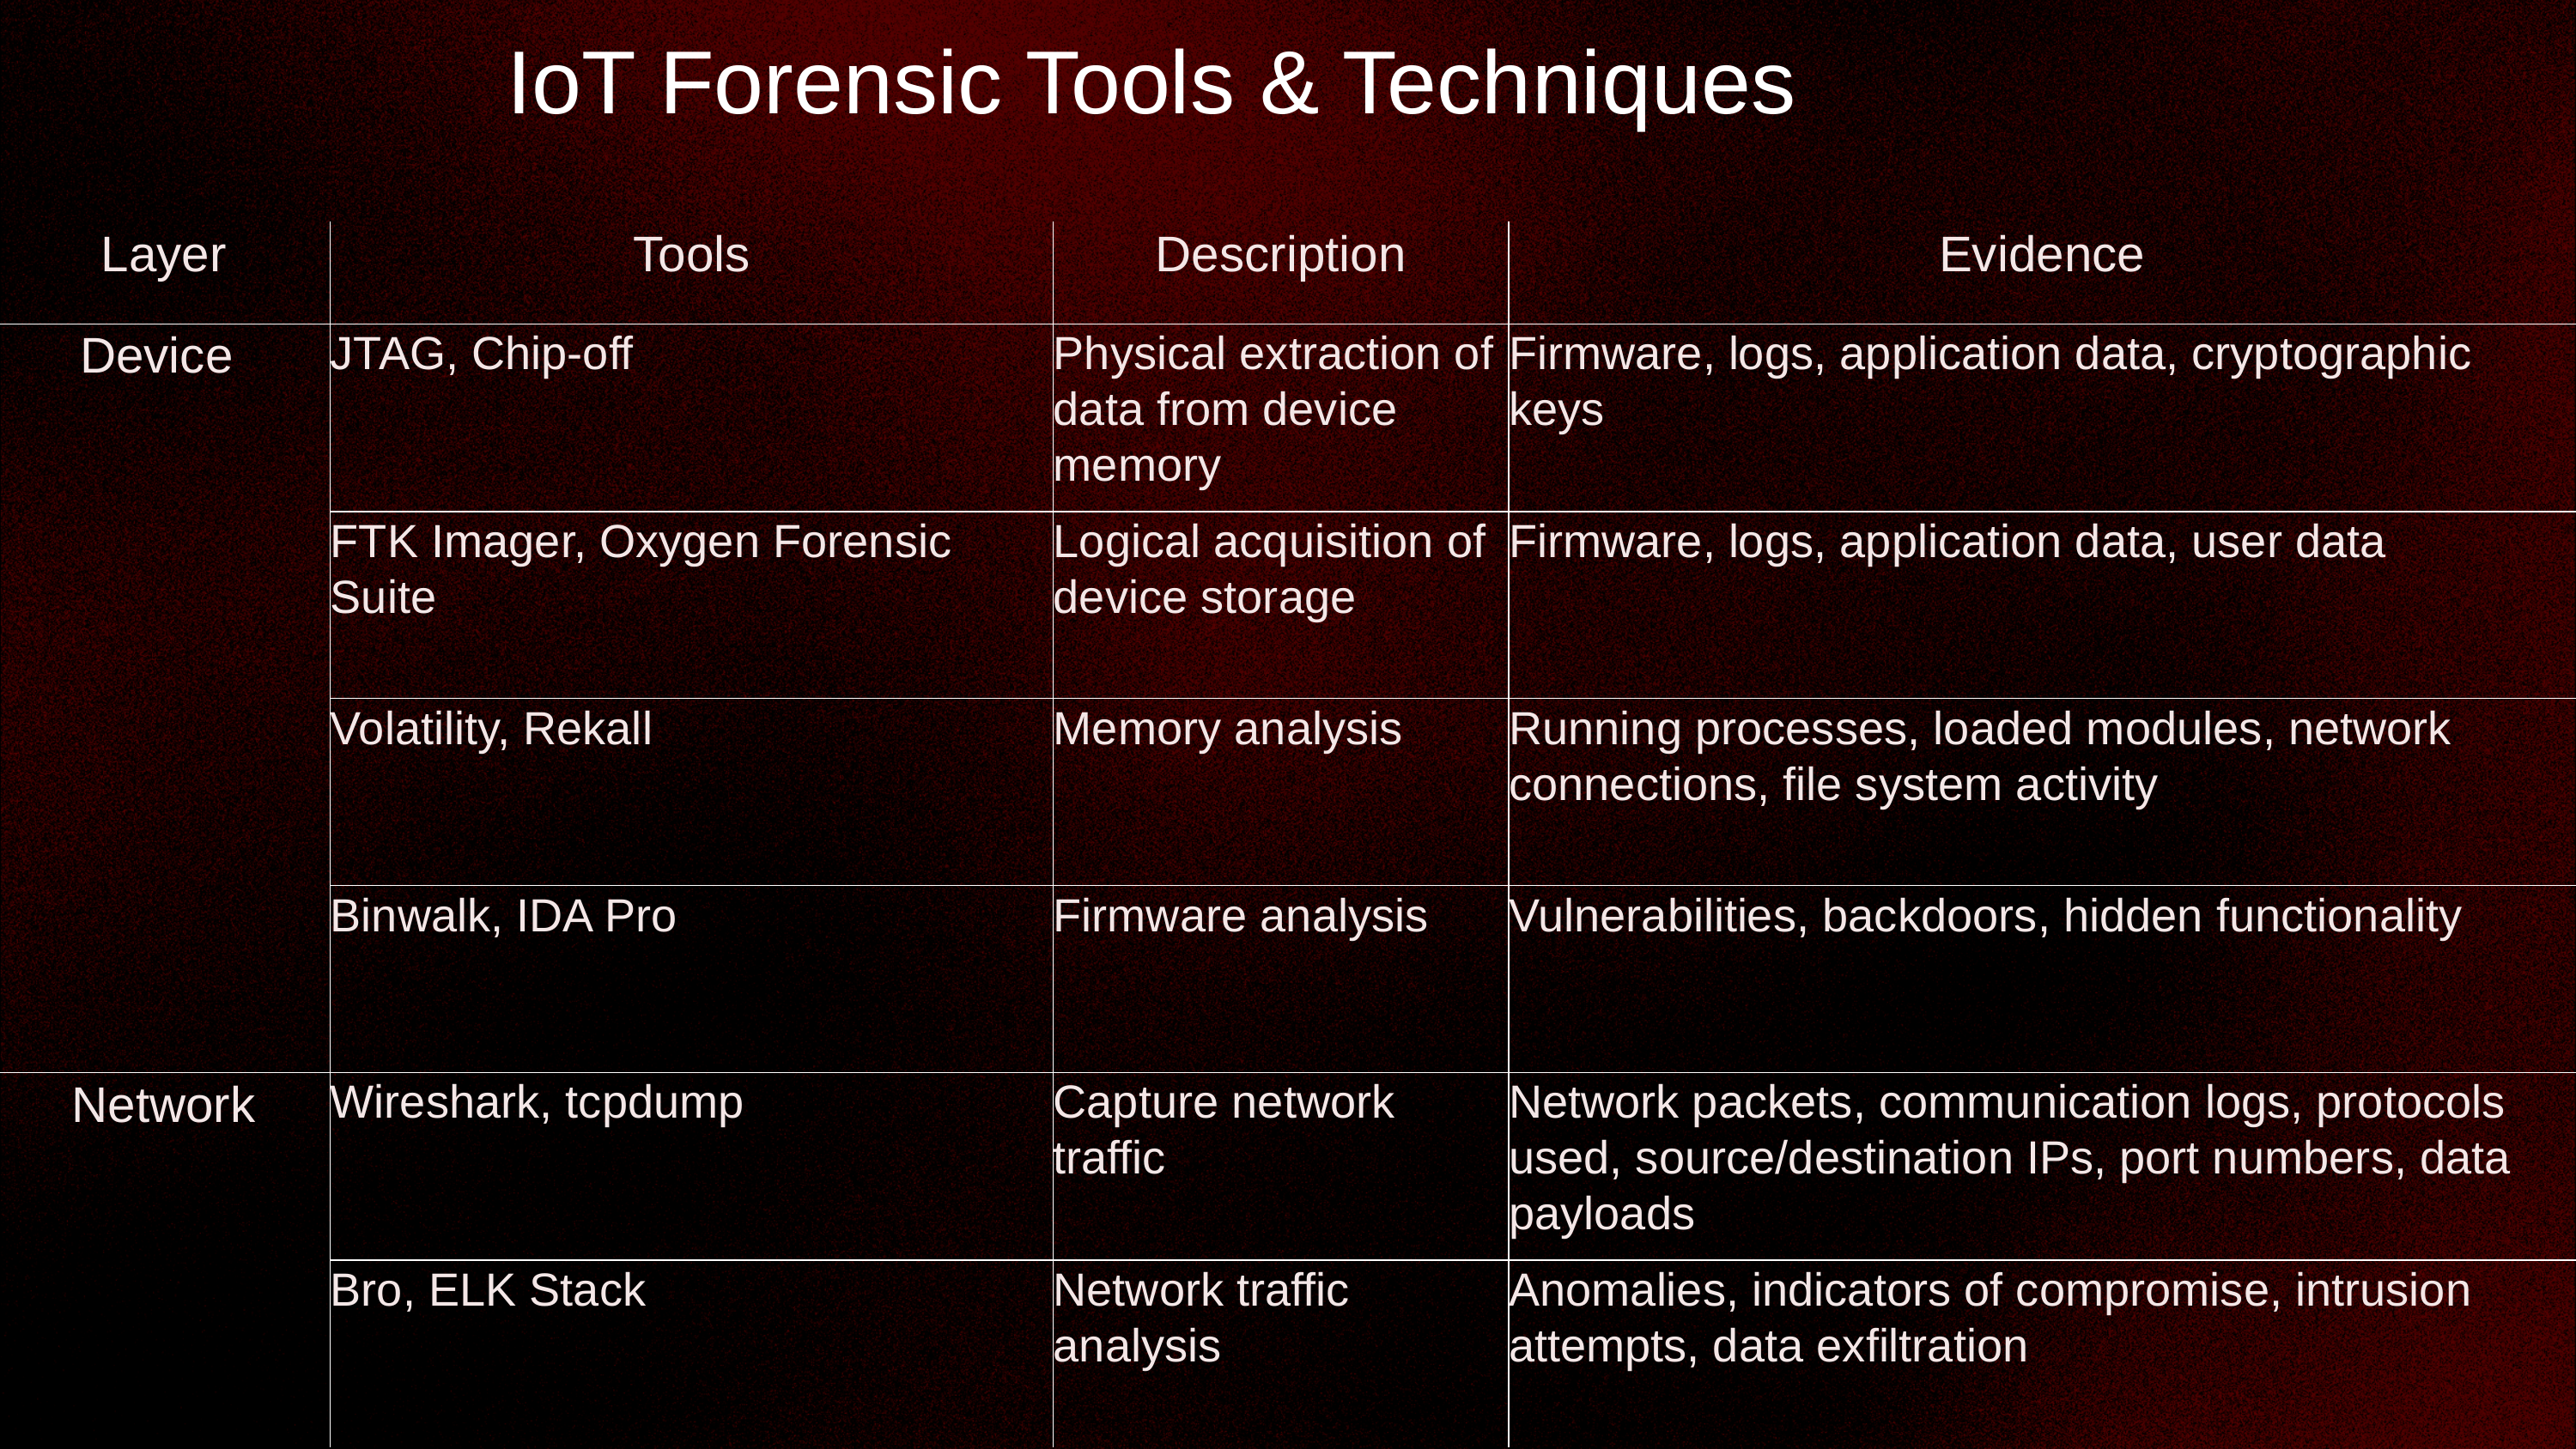

IoT Forensic Tools & Techniques
| Layer | Tools | Description | Evidence |
| --- | --- | --- | --- |
| Device | JTAG, Chip-off | Physical extraction of data from device memory | Firmware, logs, application data, cryptographic keys |
| Device | FTK Imager, Oxygen Forensic Suite | Logical acquisition of device storage | Firmware, logs, application data, user data |
| Device | Volatility, Rekall | Memory analysis | Running processes, loaded modules, network connections, file system activity |
| Device | Binwalk, IDA Pro | Firmware analysis | Vulnerabilities, backdoors, hidden functionality |
| Network | Wireshark, tcpdump | Capture network traffic | Network packets, communication logs, protocols used, source/destination IPs, port numbers, data payloads |
| Network | Bro, ELK Stack | Network traffic analysis | Anomalies, indicators of compromise, intrusion attempts, data exfiltration |